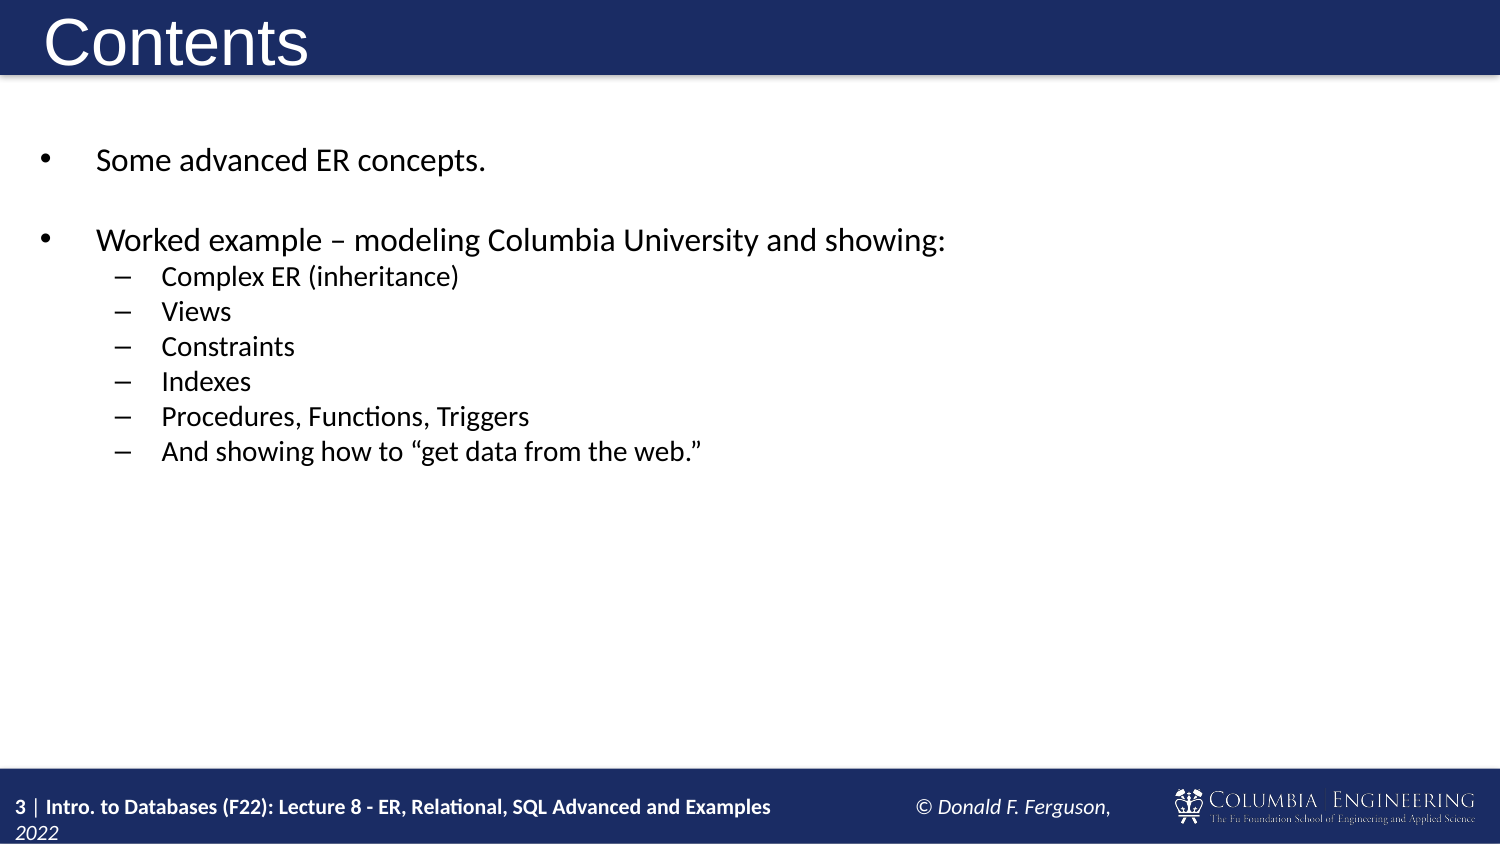

# Contents

Some advanced ER concepts.

Worked example – modeling Columbia University and showing:
Complex ER (inheritance)
Views
Constraints
Indexes
Procedures, Functions, Triggers
And showing how to “get data from the web.”